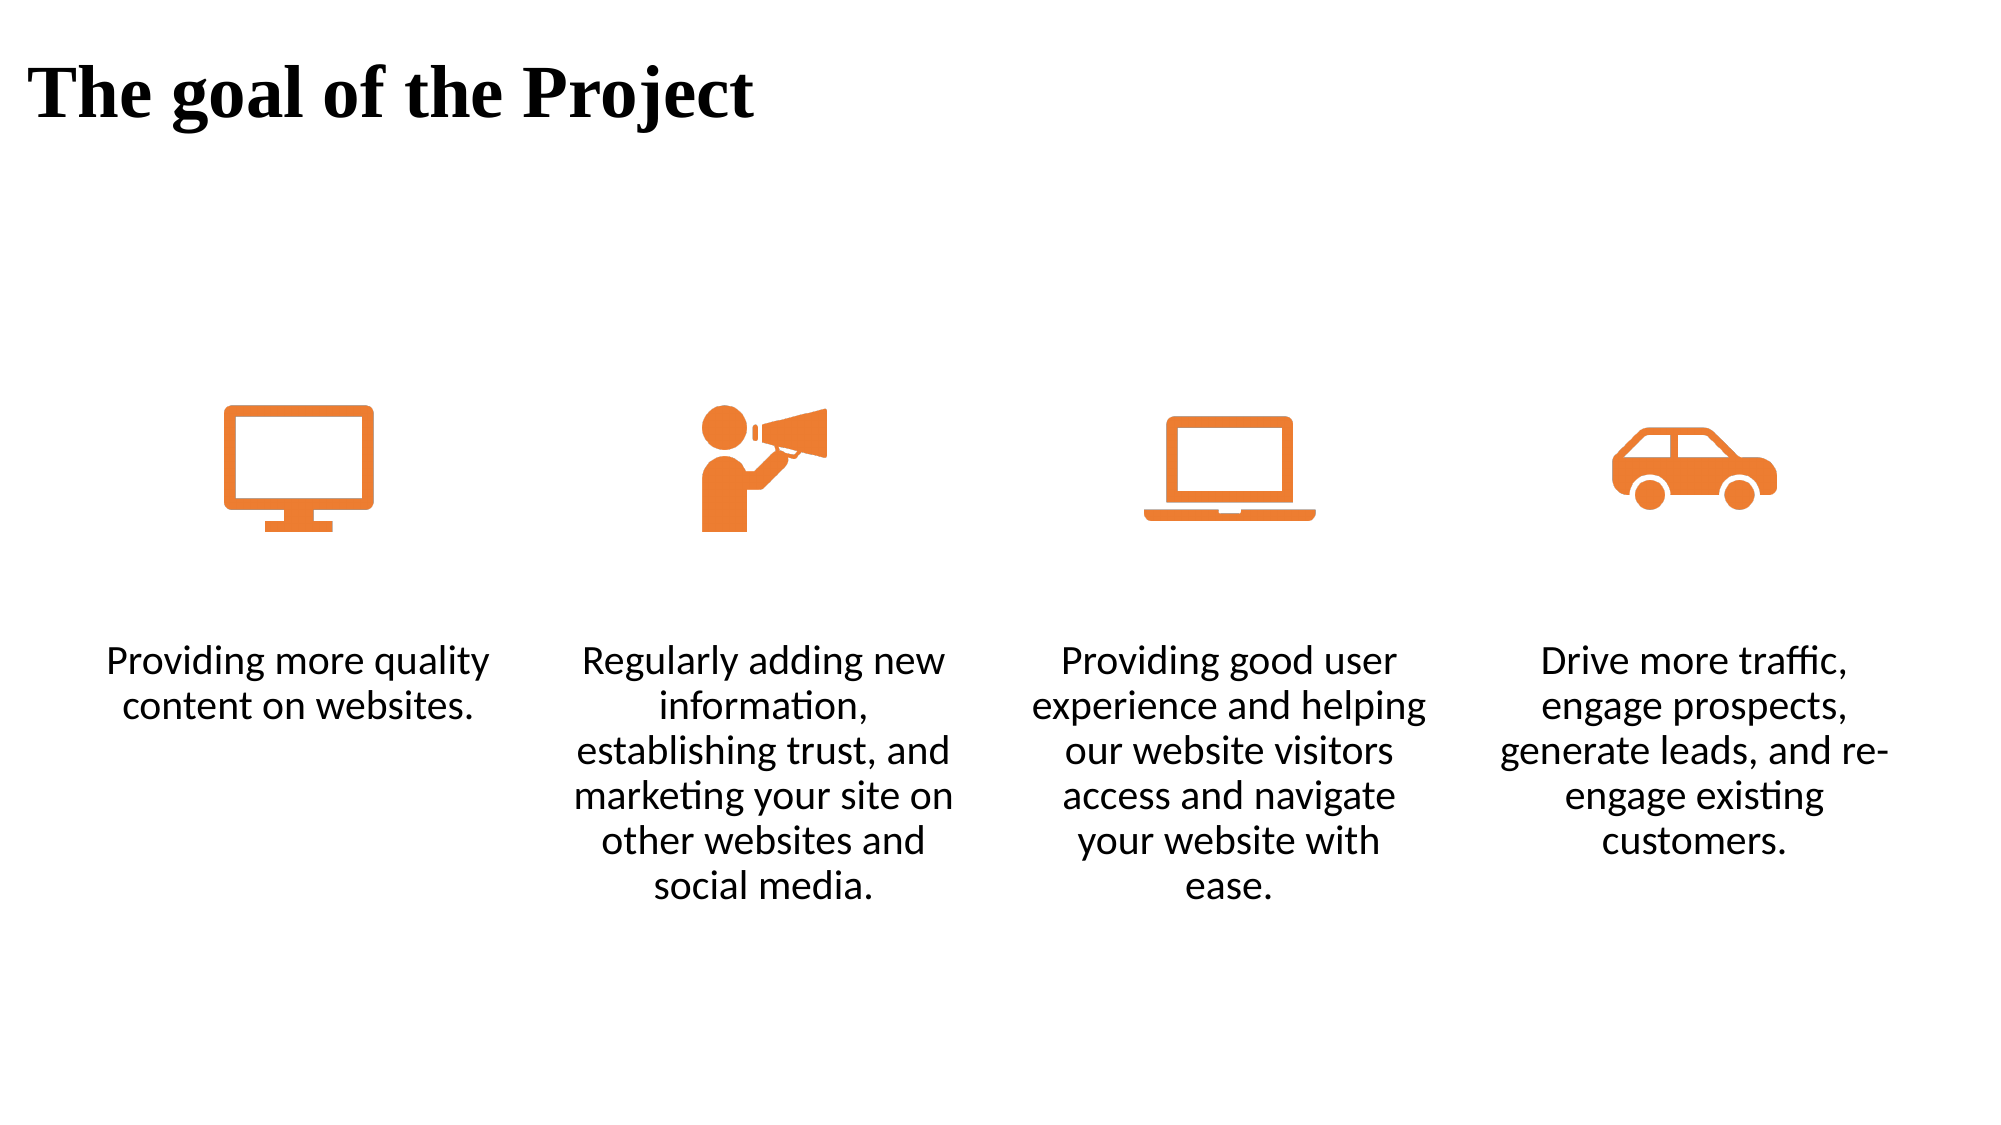

# The goal of the Project
Providing more quality content on websites.
Regularly adding new information, establishing trust, and marketing your site on other websites and social media.
Providing good user experience and helping our website visitors access and navigate your website with ease.
Drive more traffic, engage prospects, generate leads, and re-engage existing customers.